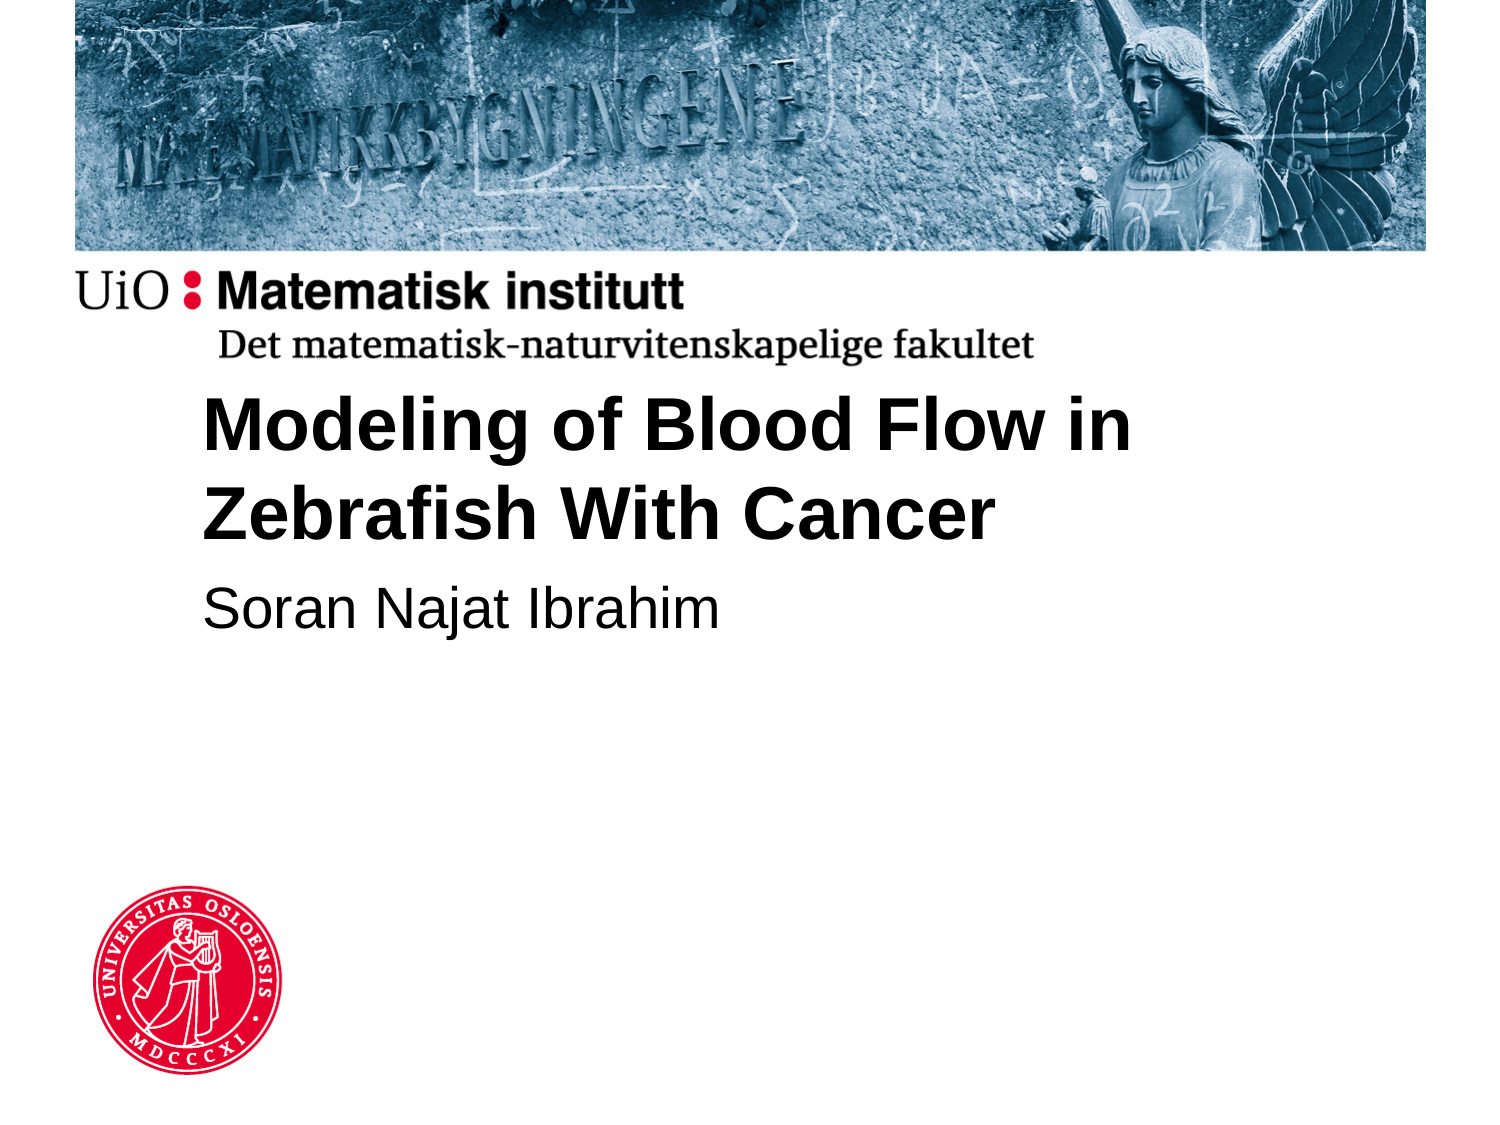

# Modeling of Blood Flow in Zebrafish With Cancer
Soran Najat Ibrahim